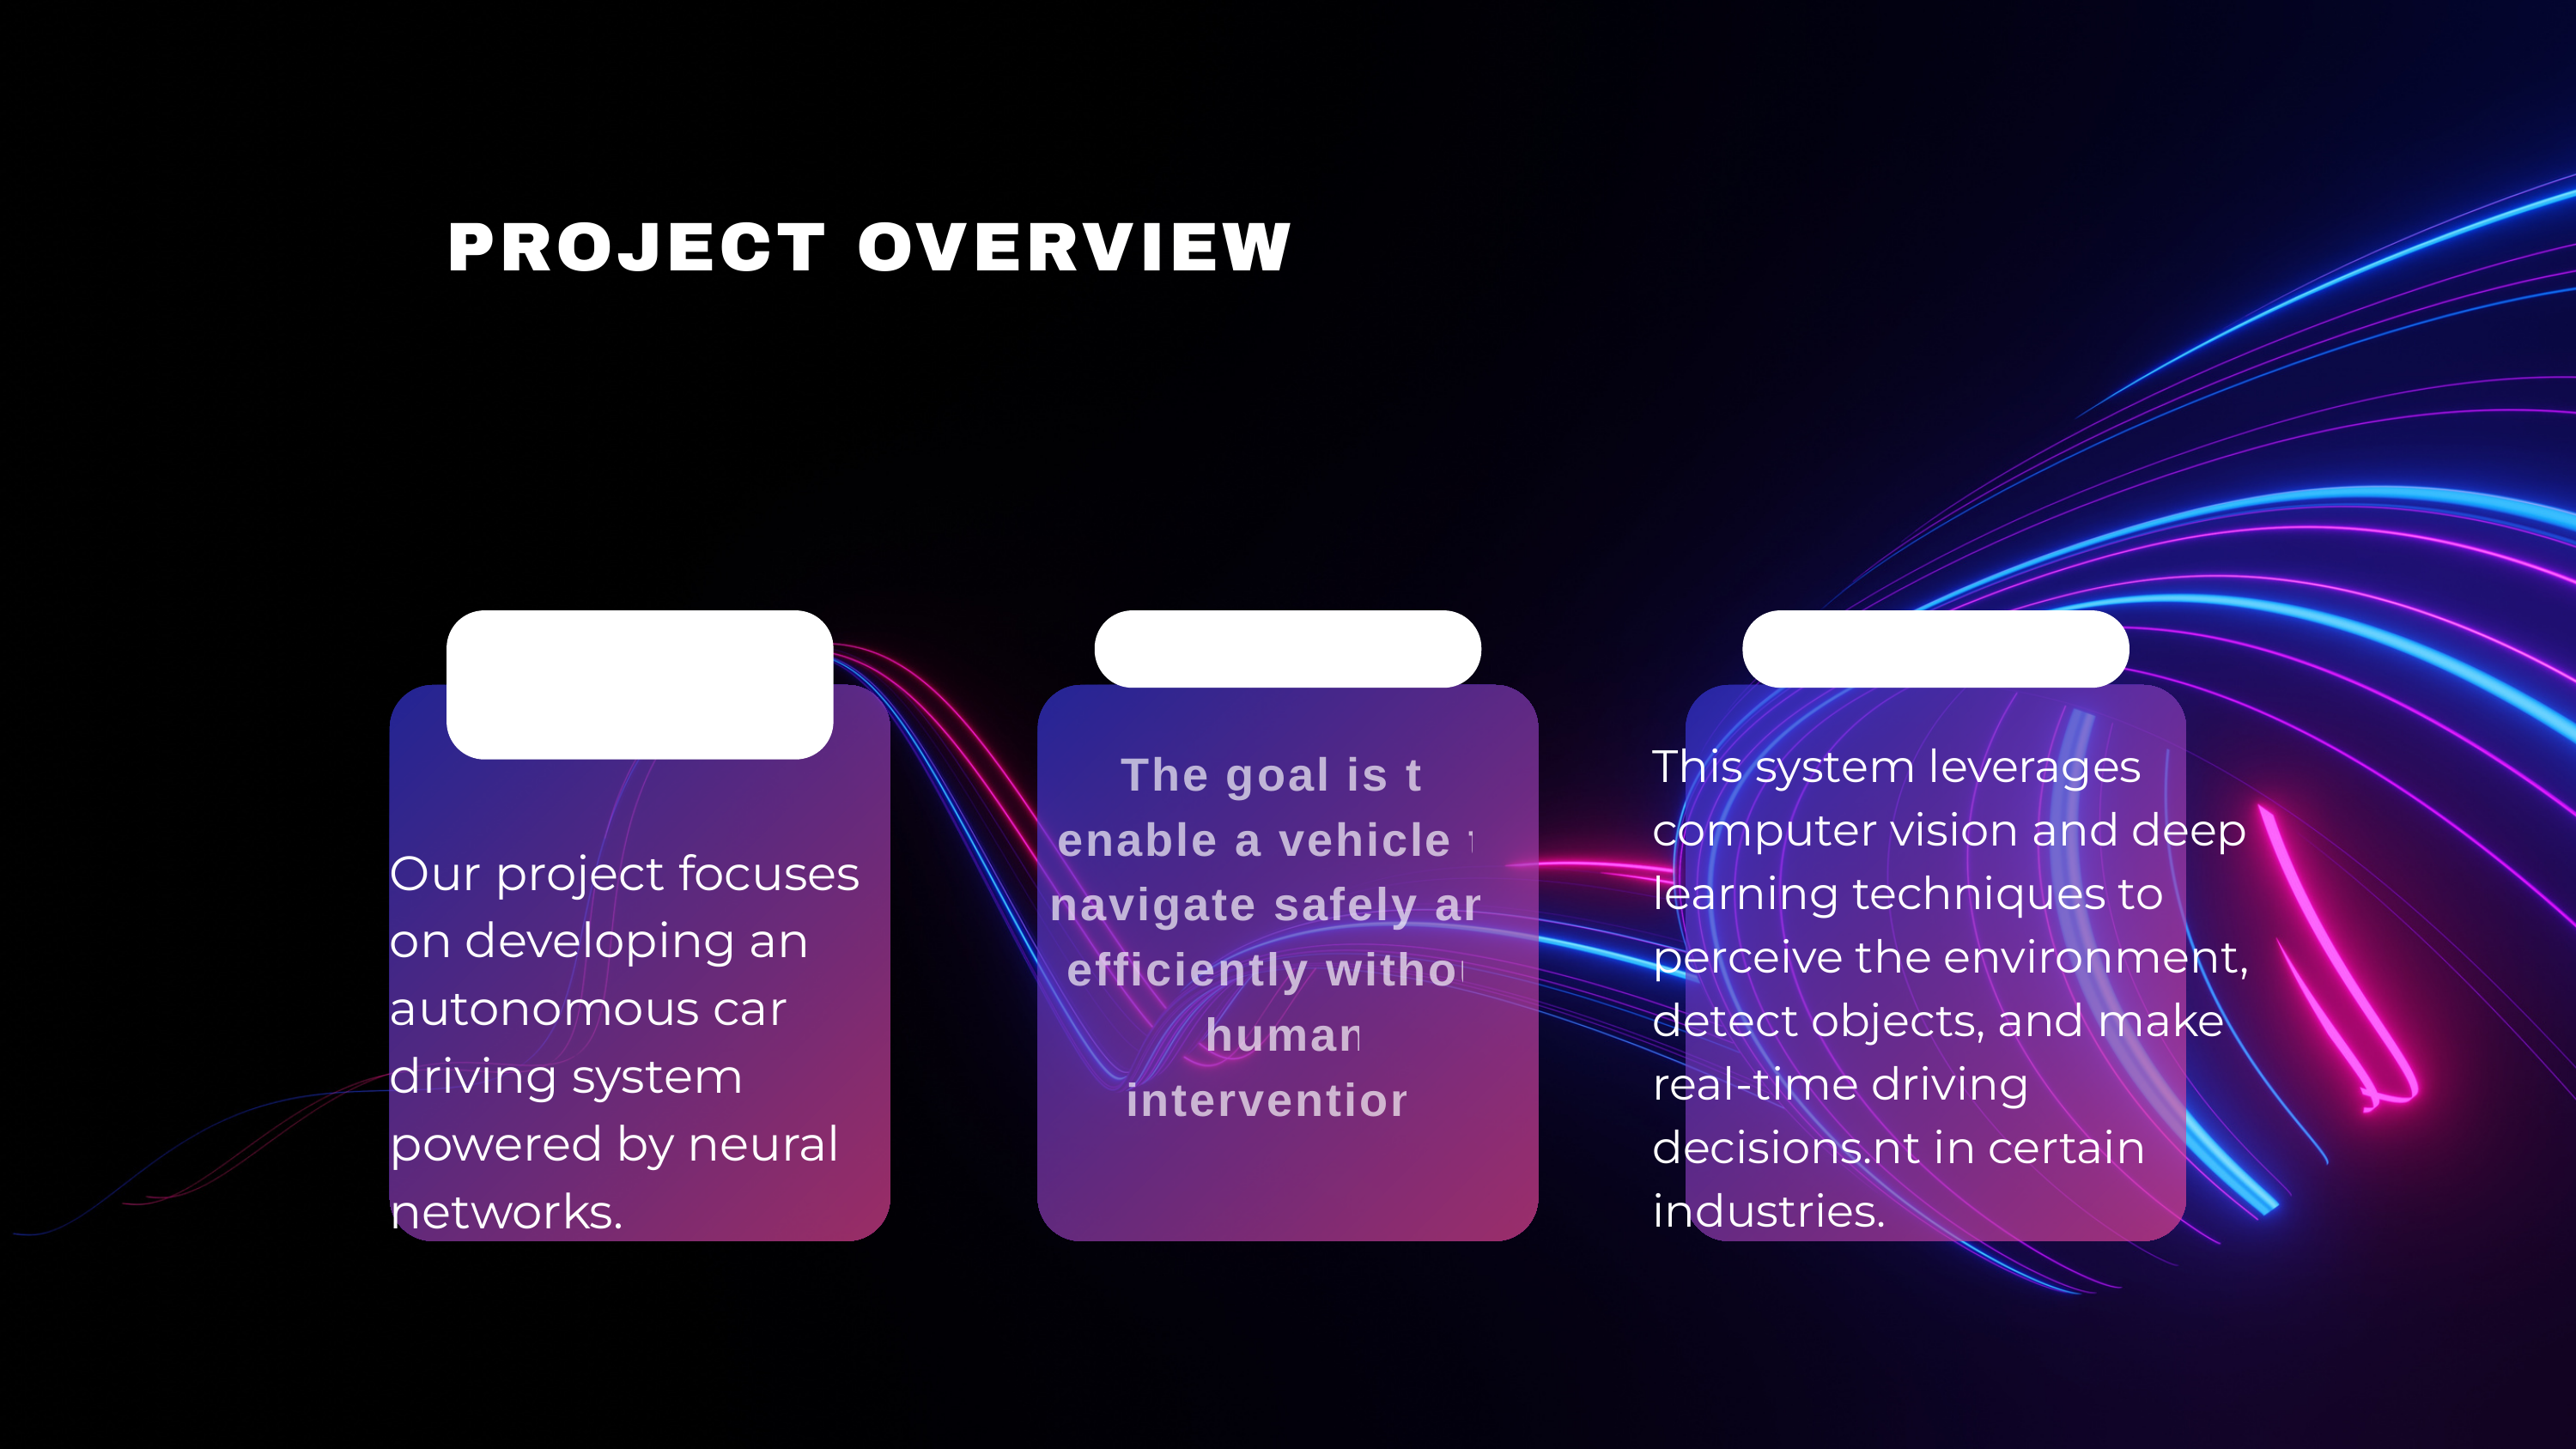

PROJECT OVERVIEW

aaaa

The goal is to enable a vehicle to navigate safely and efficiently without human intervention.

This system leverages computer vision and deep learning techniques to perceive the environment, detect objects, and make real-time driving decisions.nt in certain industries.
Our project focuses on developing an autonomous car driving system powered by neural networks.